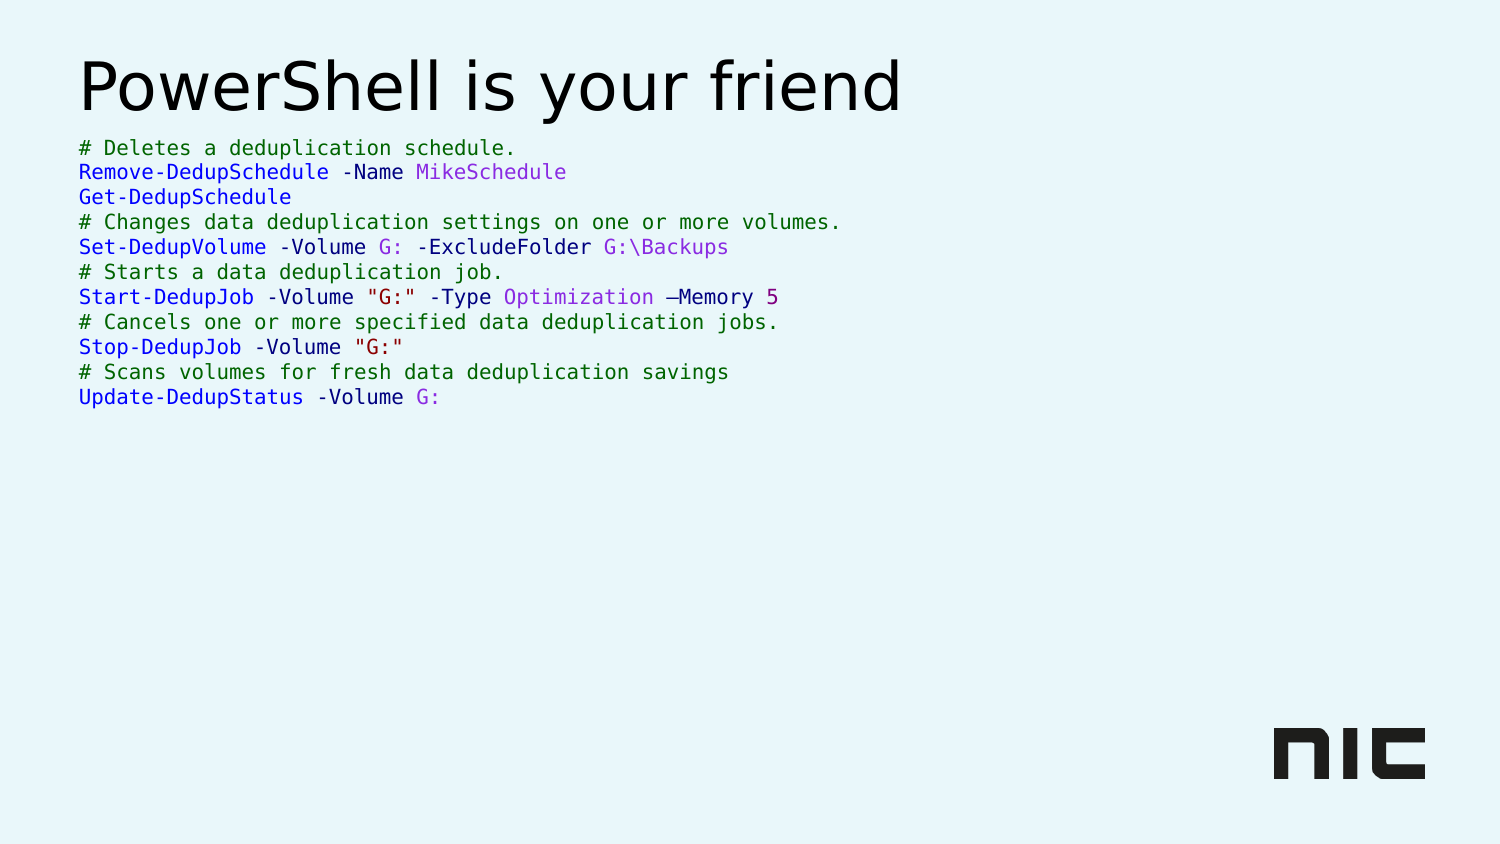

# PowerShell is your friend
# Deletes a deduplication schedule.
Remove-DedupSchedule -Name MikeSchedule
Get-DedupSchedule
# Changes data deduplication settings on one or more volumes.
Set-DedupVolume -Volume G: -ExcludeFolder G:\Backups
# Starts a data deduplication job.
Start-DedupJob -Volume "G:" -Type Optimization –Memory 5
# Cancels one or more specified data deduplication jobs.
Stop-DedupJob -Volume "G:"
# Scans volumes for fresh data deduplication savings
Update-DedupStatus -Volume G: